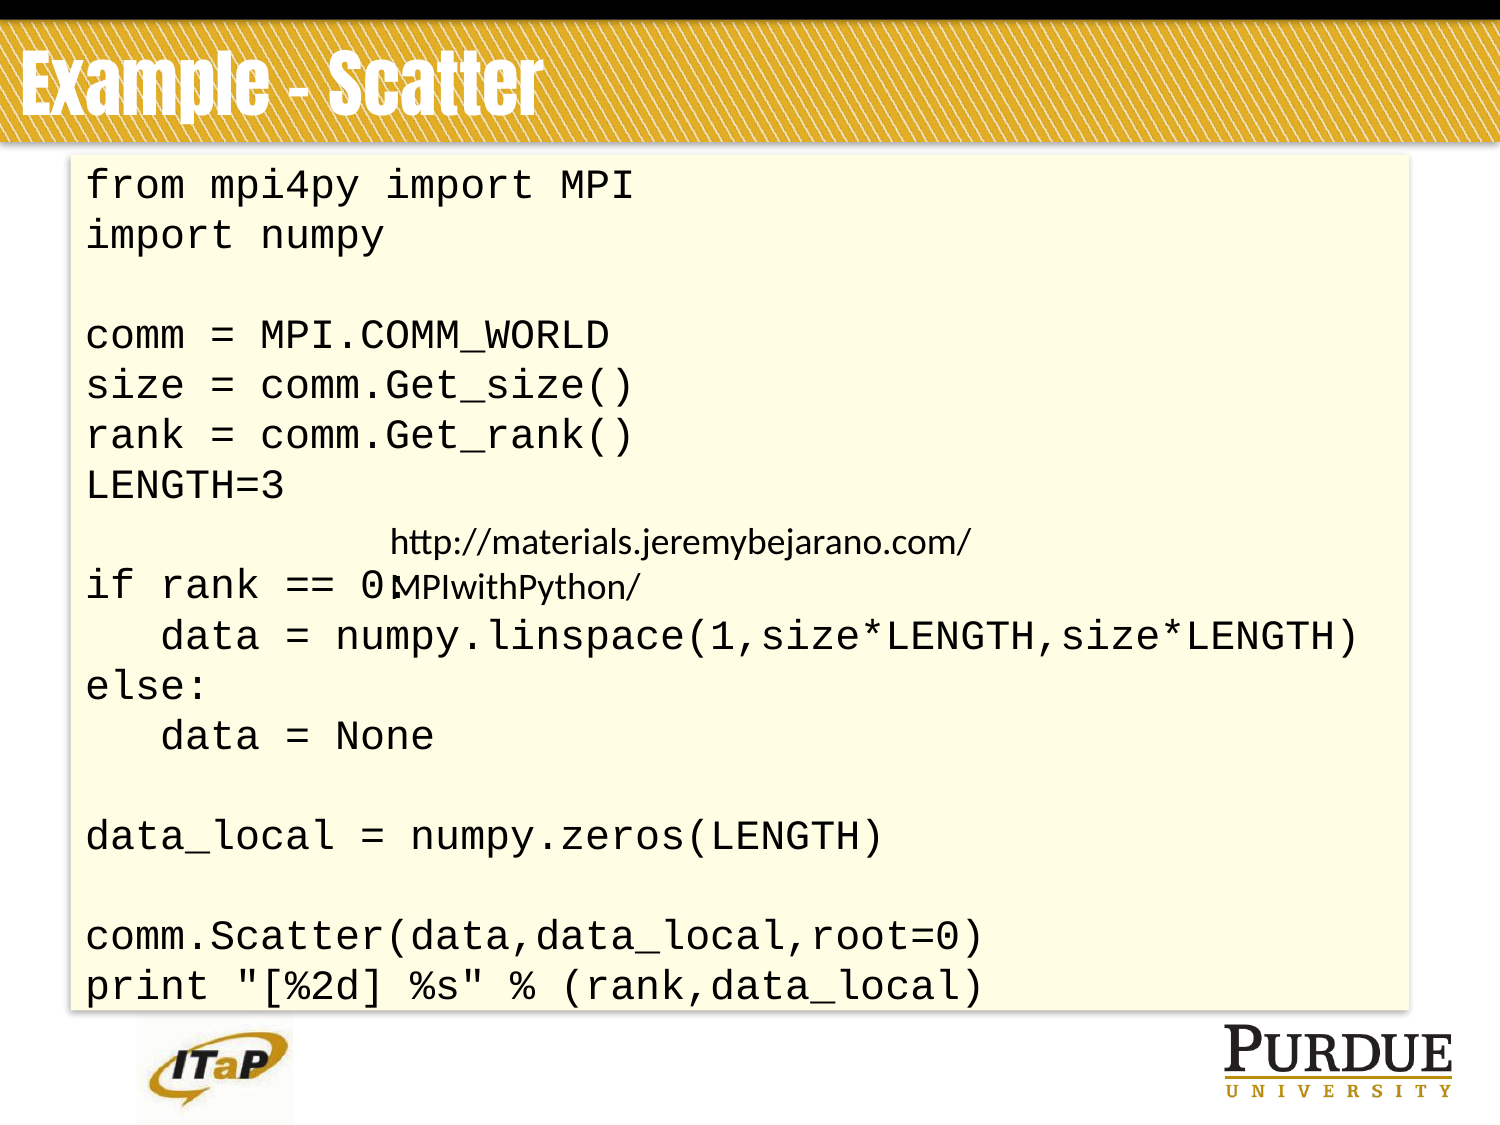

# Example – Scatter
from mpi4py import MPI
import numpy

comm = MPI.COMM_WORLD
size = comm.Get_size()
rank = comm.Get_rank()
LENGTH=3

if rank == 0:
   data = numpy.linspace(1,size*LENGTH,size*LENGTH)
else:
   data = None

data_local = numpy.zeros(LENGTH)

comm.Scatter(data,data_local,root=0)
print "[%2d] %s" % (rank,data_local)

http://materials.jeremybejarano.com/MPIwithPython/